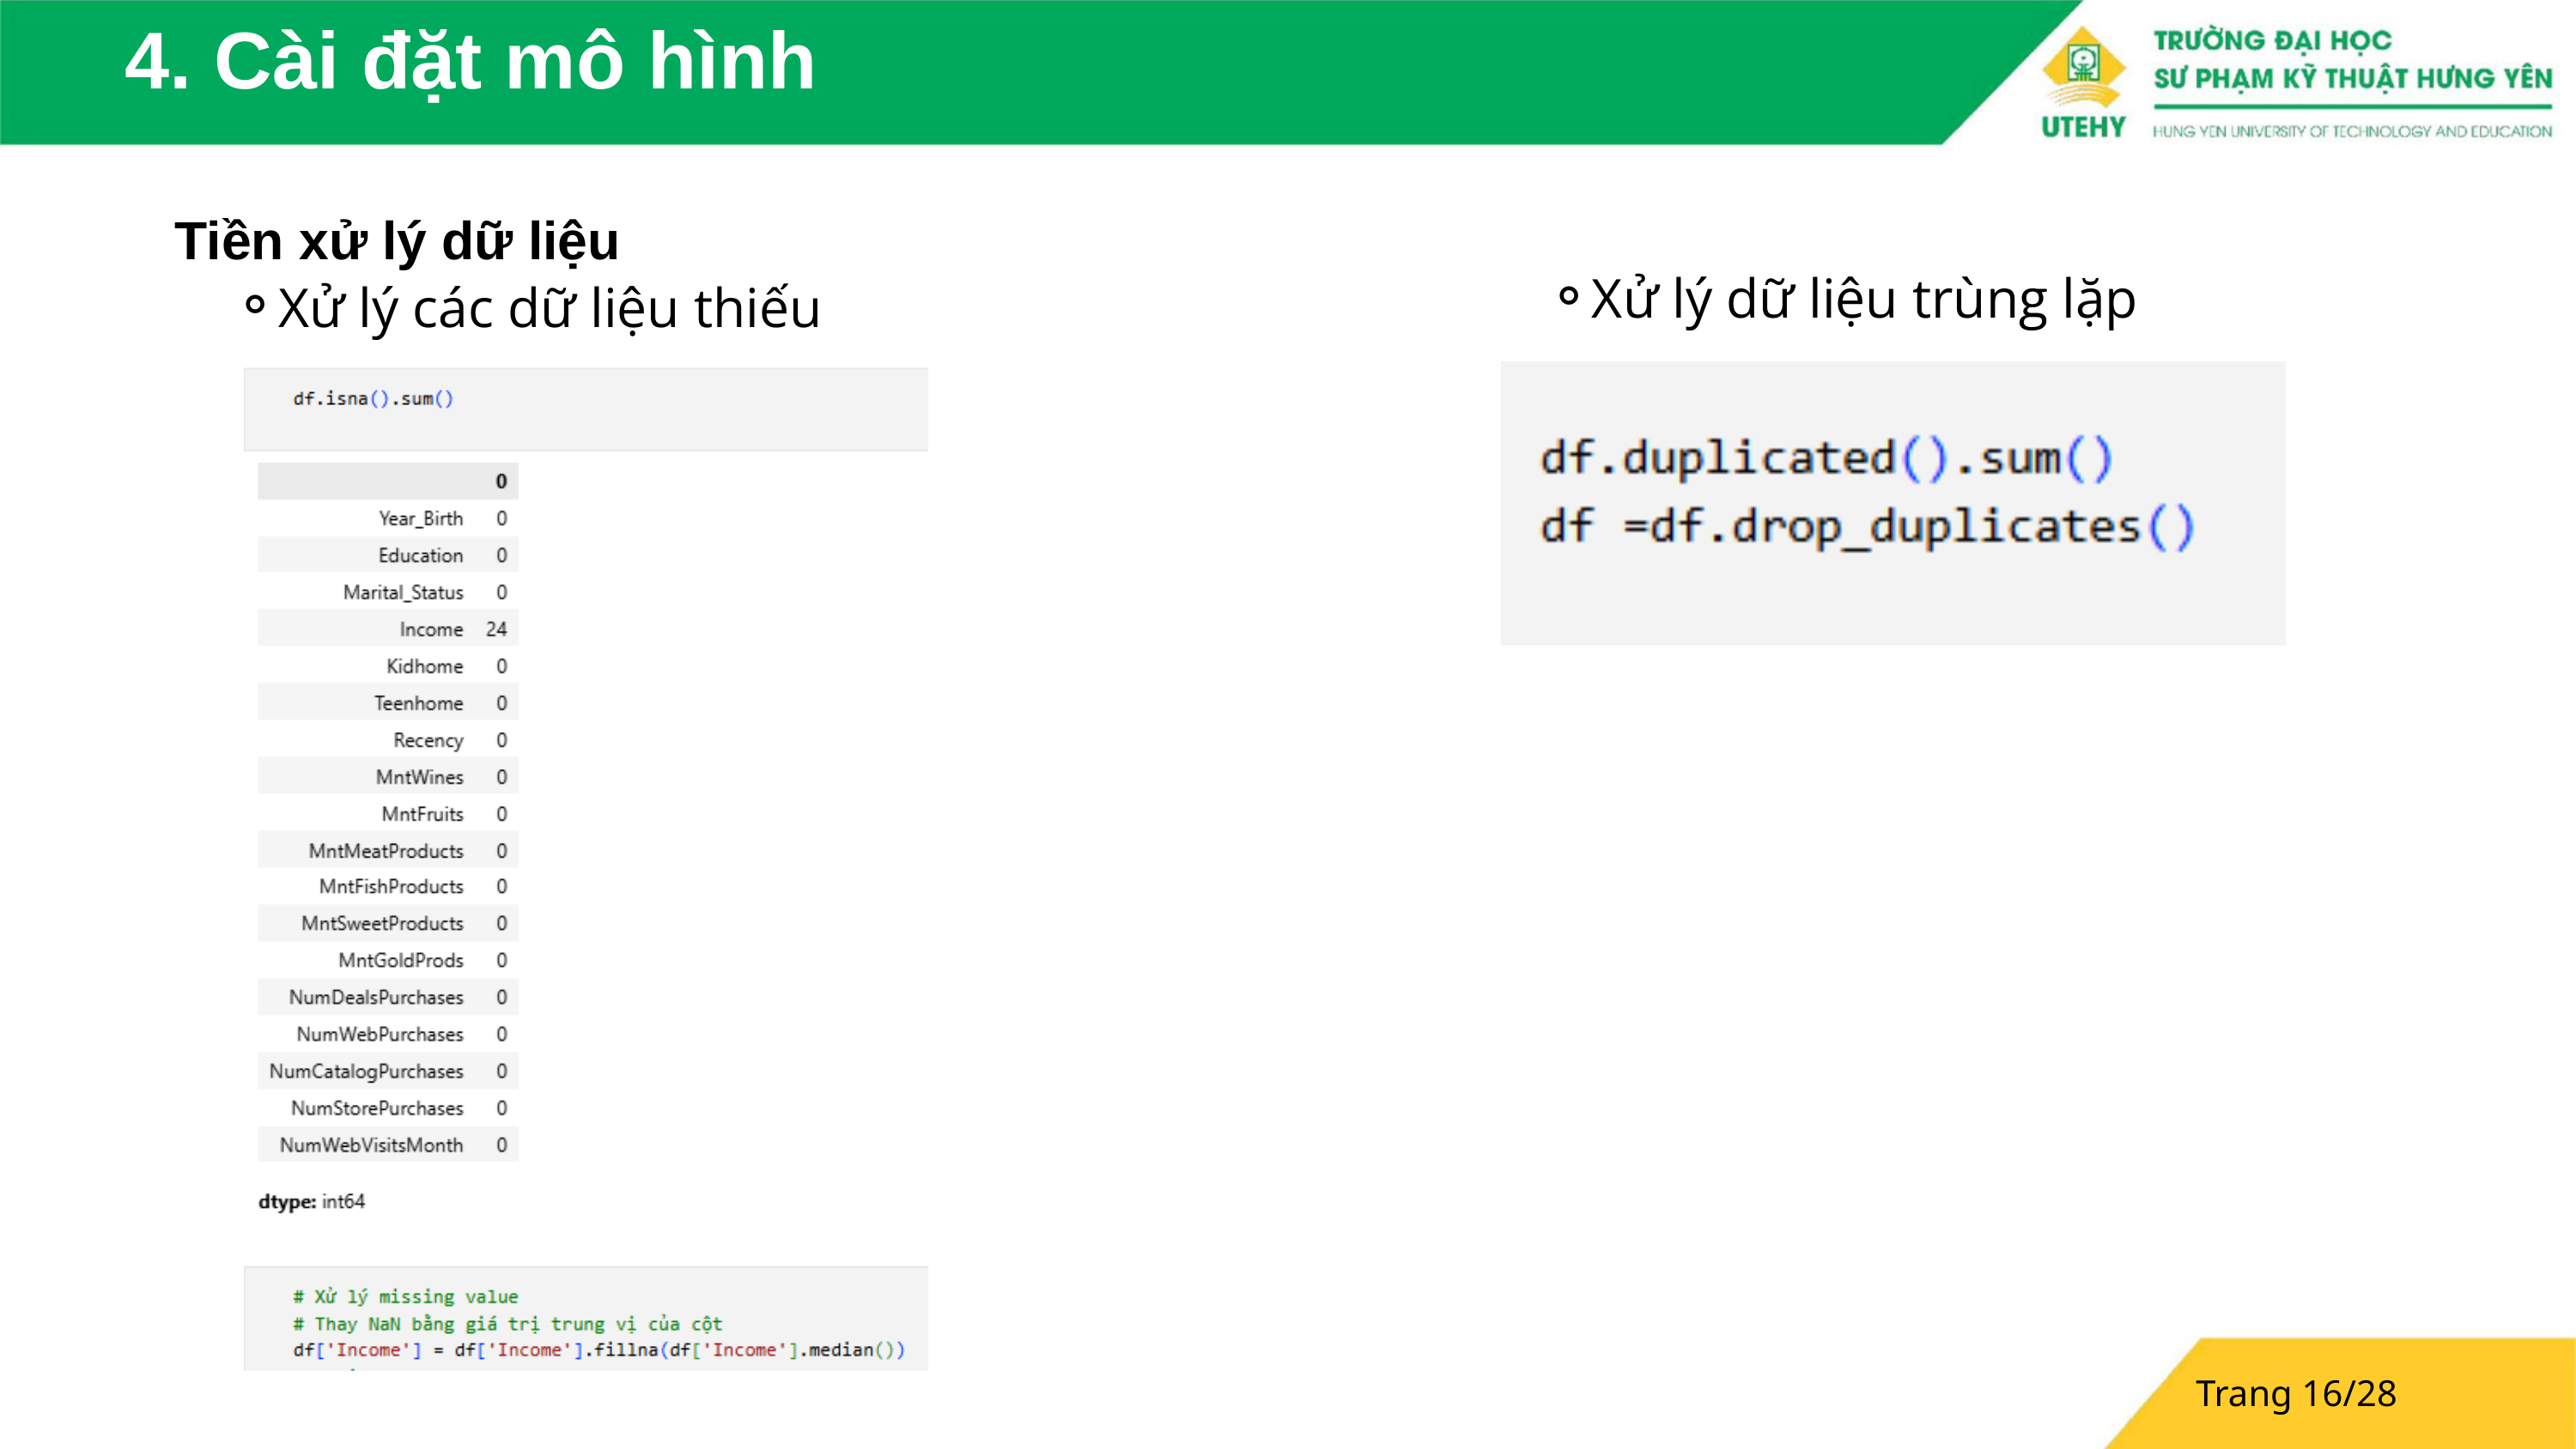

4. Cài đặt mô hình
Tiền xử lý dữ liệu
Xử lý dữ liệu trùng lặp
Xử lý các dữ liệu thiếu

Trang 16/28